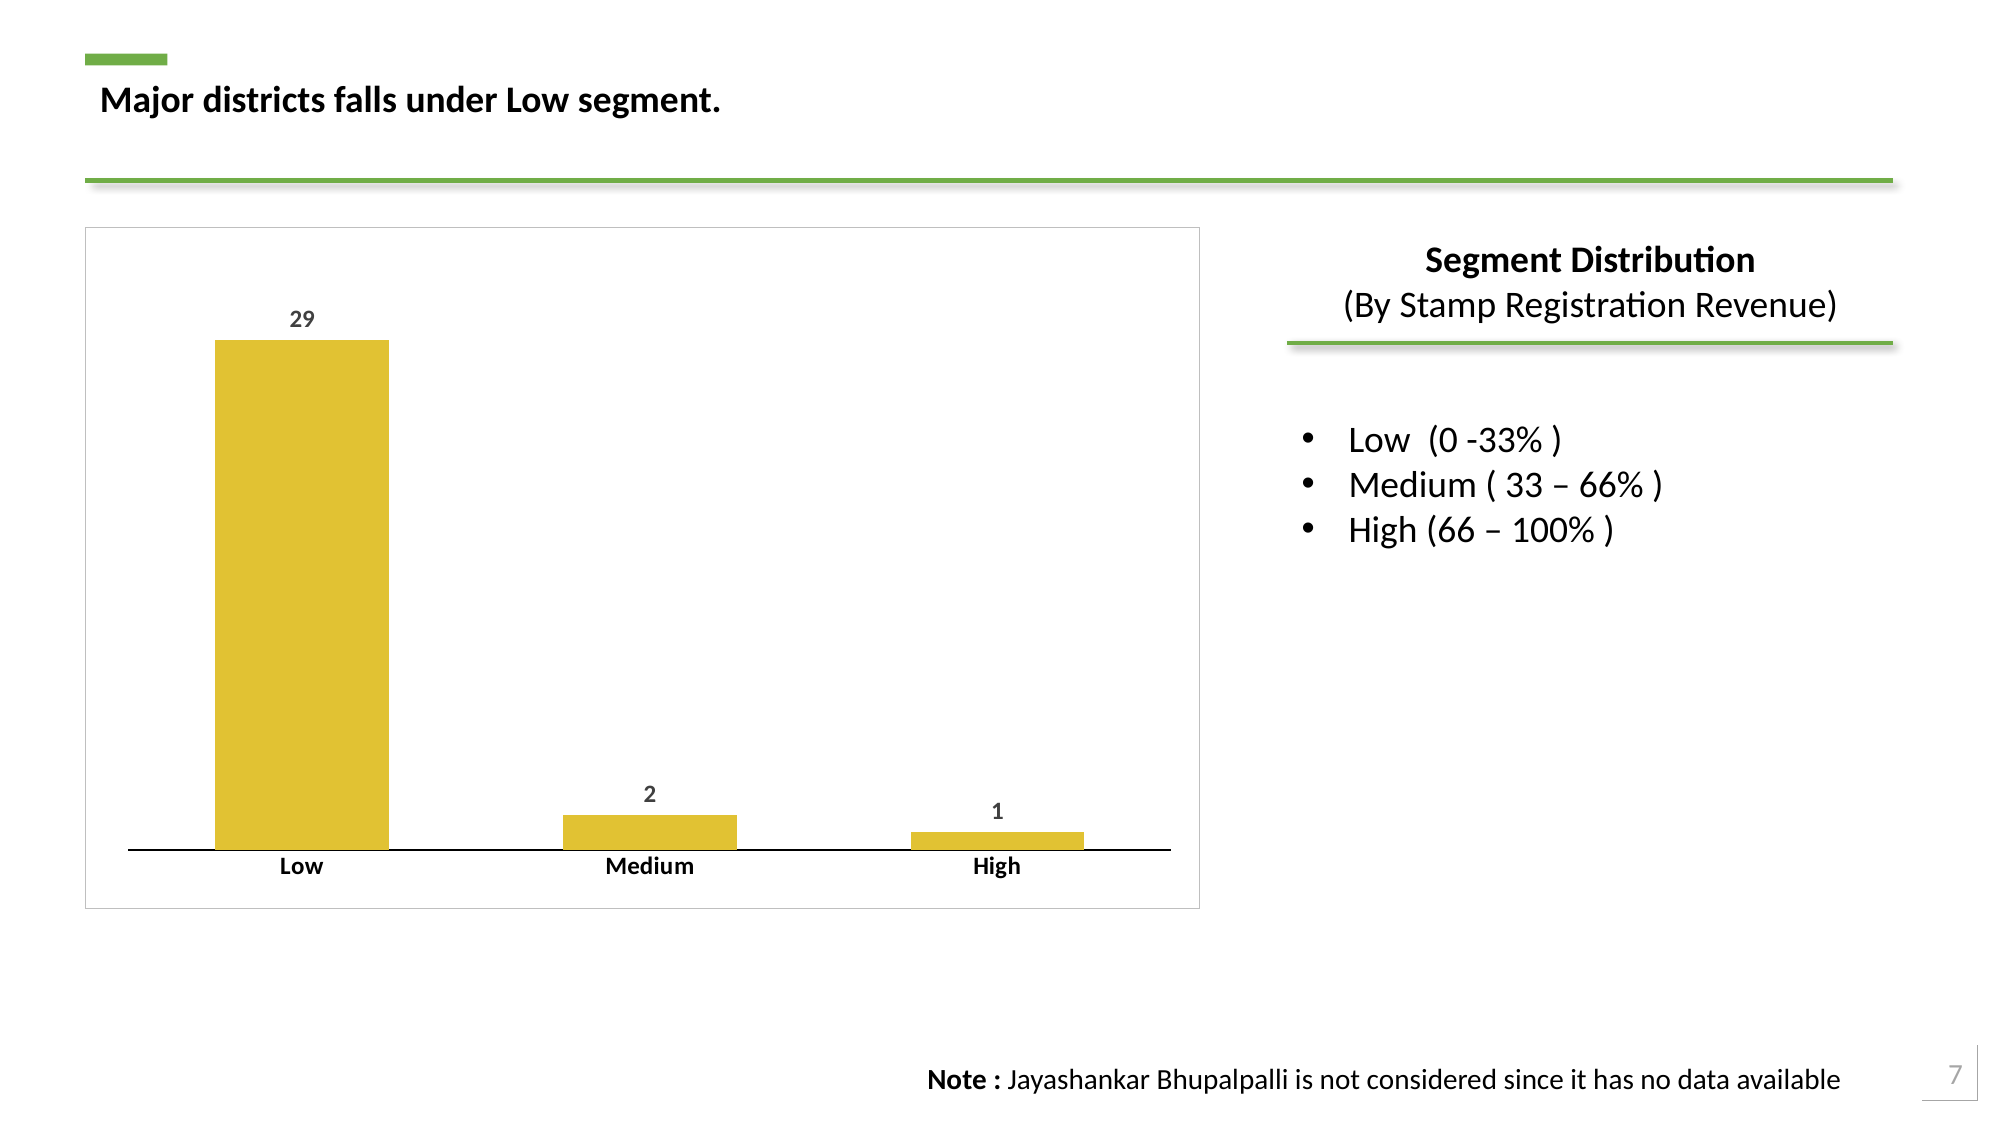

Major districts falls under Low segment.

### Chart

| Category | Series 1 |
|---|---|
| Low | 29.0 |
| Medium | 2.0 |
| High | 1.0 |
Segment Distribution
(By Stamp Registration Revenue)

Low  (0 -33% )
Medium ( 33 – 66% )
High (66 – 100% )
7
Note : Jayashankar Bhupalpalli is not considered since it has no data available